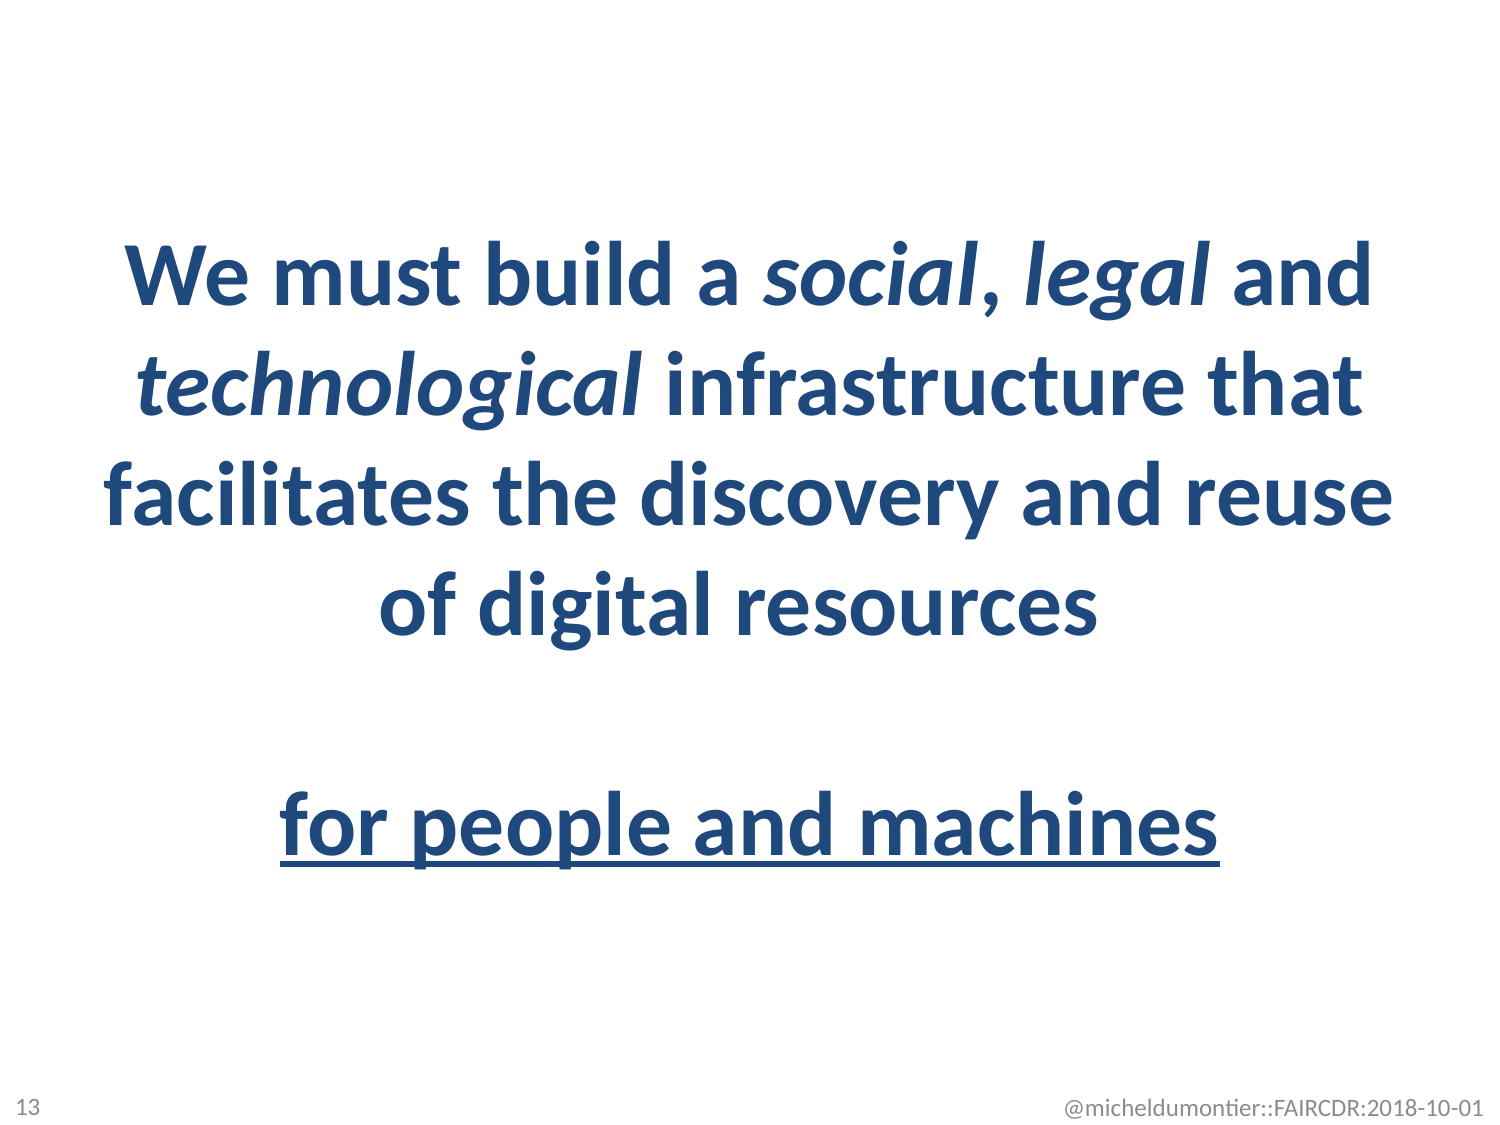

# We must build a social, legal and technological infrastructure that facilitates the discovery and reuse of digital resources for people and machines
13
@micheldumontier::FAIRCDR:2018-10-01